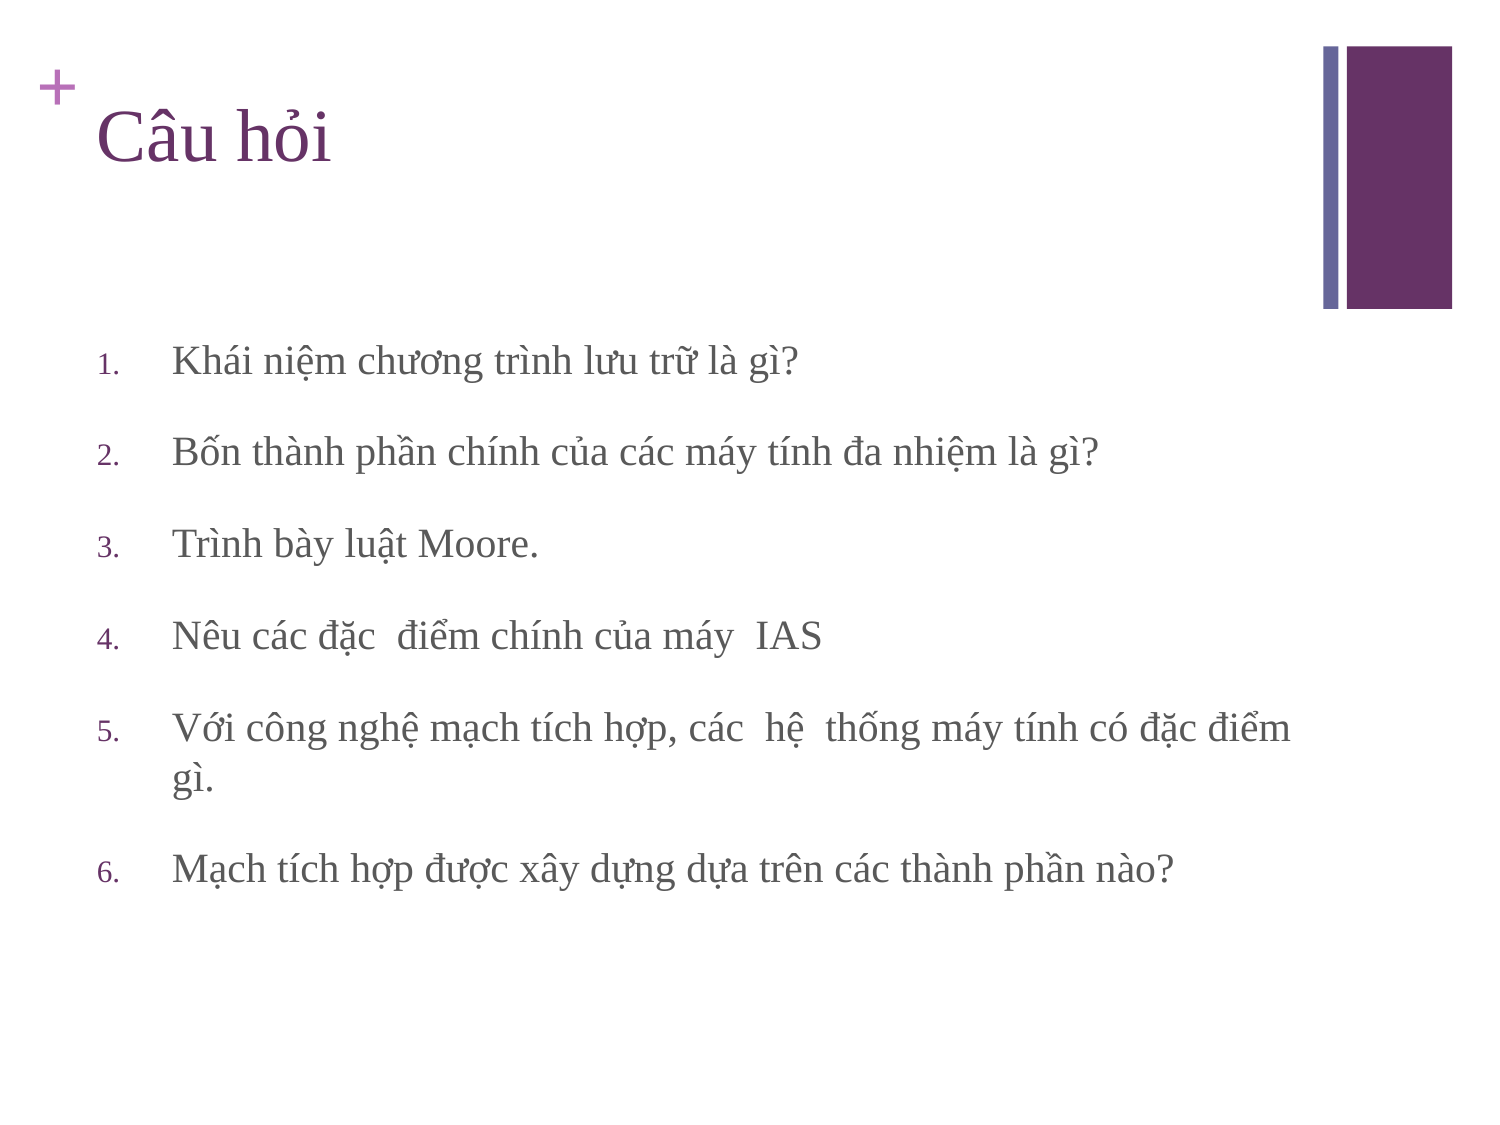

# Câu hỏi
Khái niệm chương trình lưu trữ là gì?
Bốn thành phần chính của các máy tính đa nhiệm là gì?
Trình bày luật Moore.
Nêu các đặc  điểm chính của máy  IAS
Với công nghệ mạch tích hợp, các  hệ  thống máy tính có đặc điểm gì.
Mạch tích hợp được xây dựng dựa trên các thành phần nào?